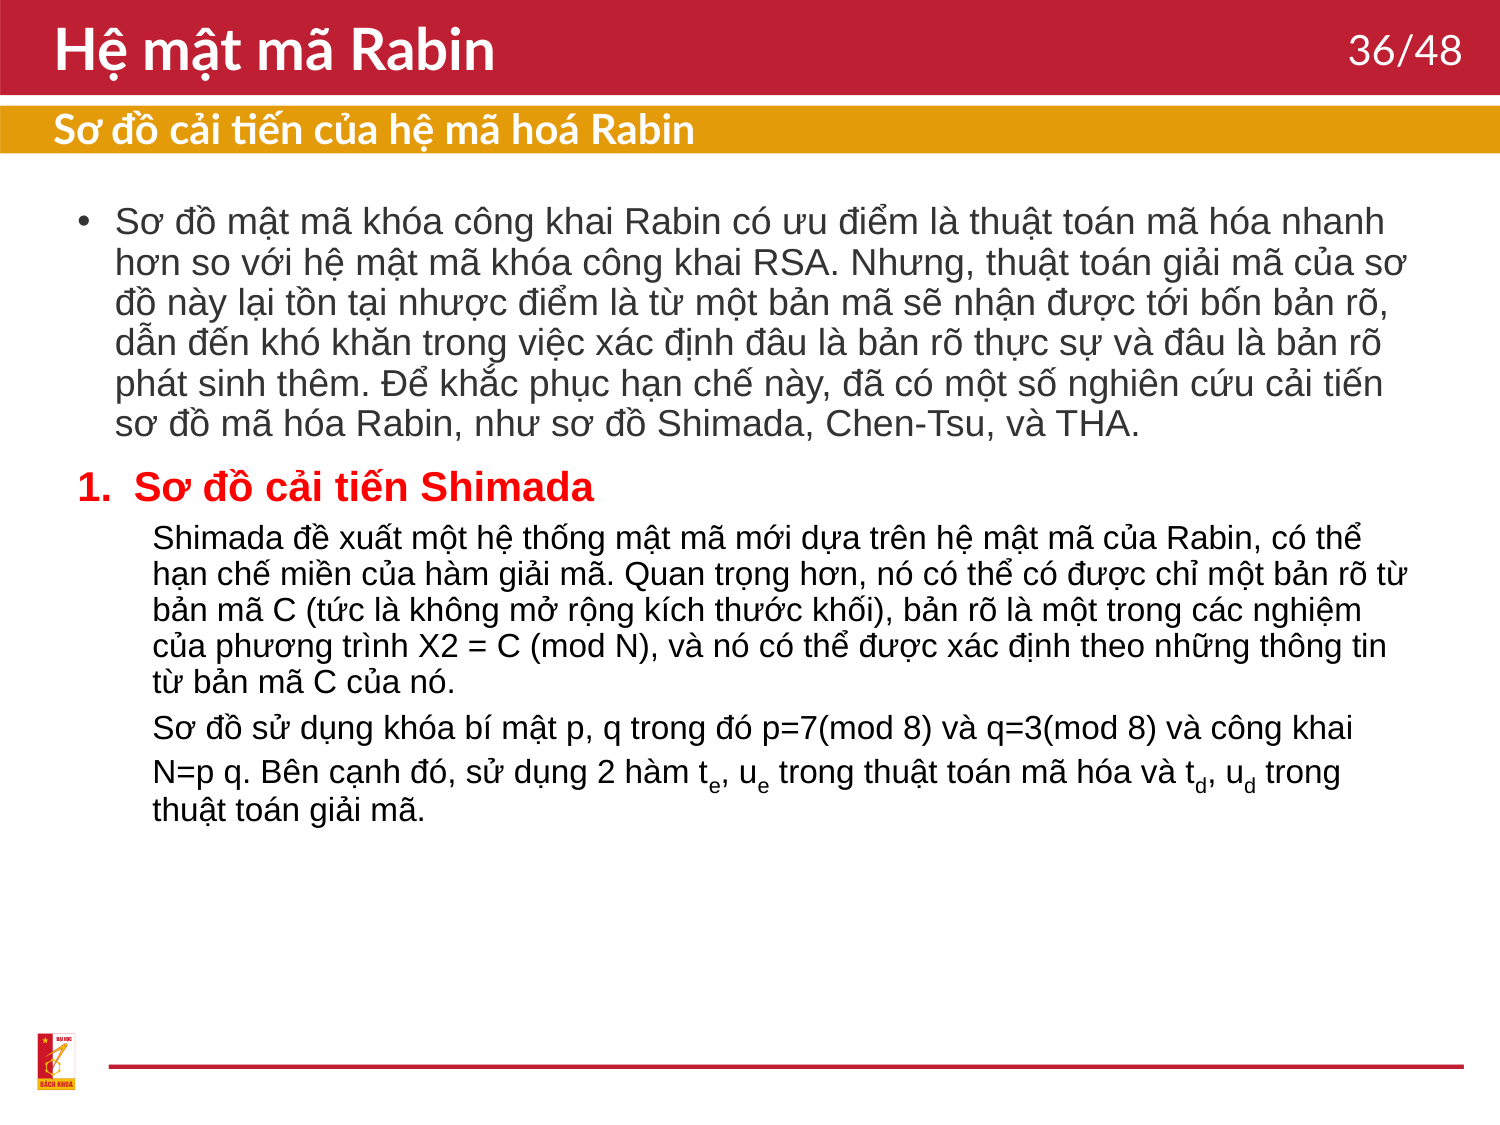

# Hệ mật mã Rabin
36/48
Sơ đồ cải tiến của hệ mã hoá Rabin
Sơ đồ mật mã khóa công khai Rabin có ưu điểm là thuật toán mã hóa nhanh hơn so với hệ mật mã khóa công khai RSA. Nhưng, thuật toán giải mã của sơ đồ này lại tồn tại nhược điểm là từ một bản mã sẽ nhận được tới bốn bản rõ, dẫn đến khó khăn trong việc xác định đâu là bản rõ thực sự và đâu là bản rõ phát sinh thêm. Để khắc phục hạn chế này, đã có một số nghiên cứu cải tiến sơ đồ mã hóa Rabin, như sơ đồ Shimada, Chen-Tsu, và THA.
Sơ đồ cải tiến Shimada
Shimada đề xuất một hệ thống mật mã mới dựa trên hệ mật mã của Rabin, có thể hạn chế miền của hàm giải mã. Quan trọng hơn, nó có thể có được chỉ một bản rõ từ bản mã C (tức là không mở rộng kích thước khối), bản rõ là một trong các nghiệm của phương trình X2 = C (mod N), và nó có thể được xác định theo những thông tin từ bản mã C của nó.
Sơ đồ sử dụng khóa bí mật p, q trong đó p=7(mod 8) và q=3(mod 8) và công khai N=p q. Bên cạnh đó, sử dụng 2 hàm te, ue trong thuật toán mã hóa và td, ud trong thuật toán giải mã.